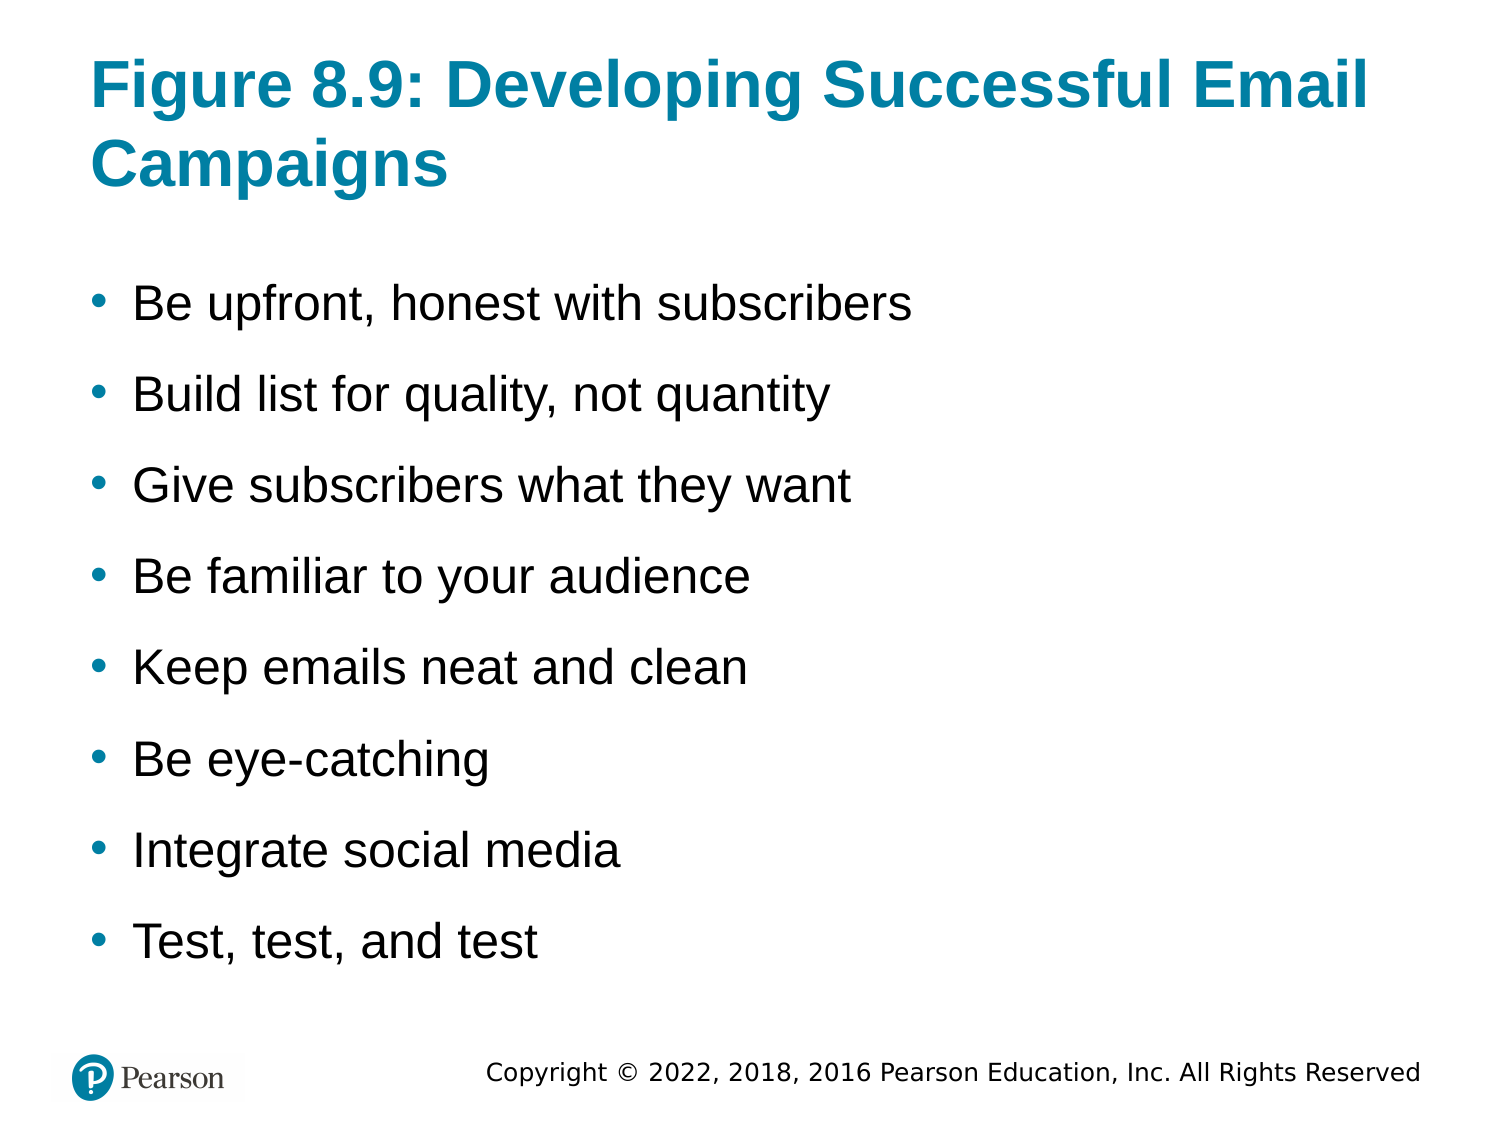

# Figure 8.9: Developing Successful Email Campaigns
Be upfront, honest with subscribers
Build list for quality, not quantity
Give subscribers what they want
Be familiar to your audience
Keep emails neat and clean
Be eye-catching
Integrate social media
Test, test, and test